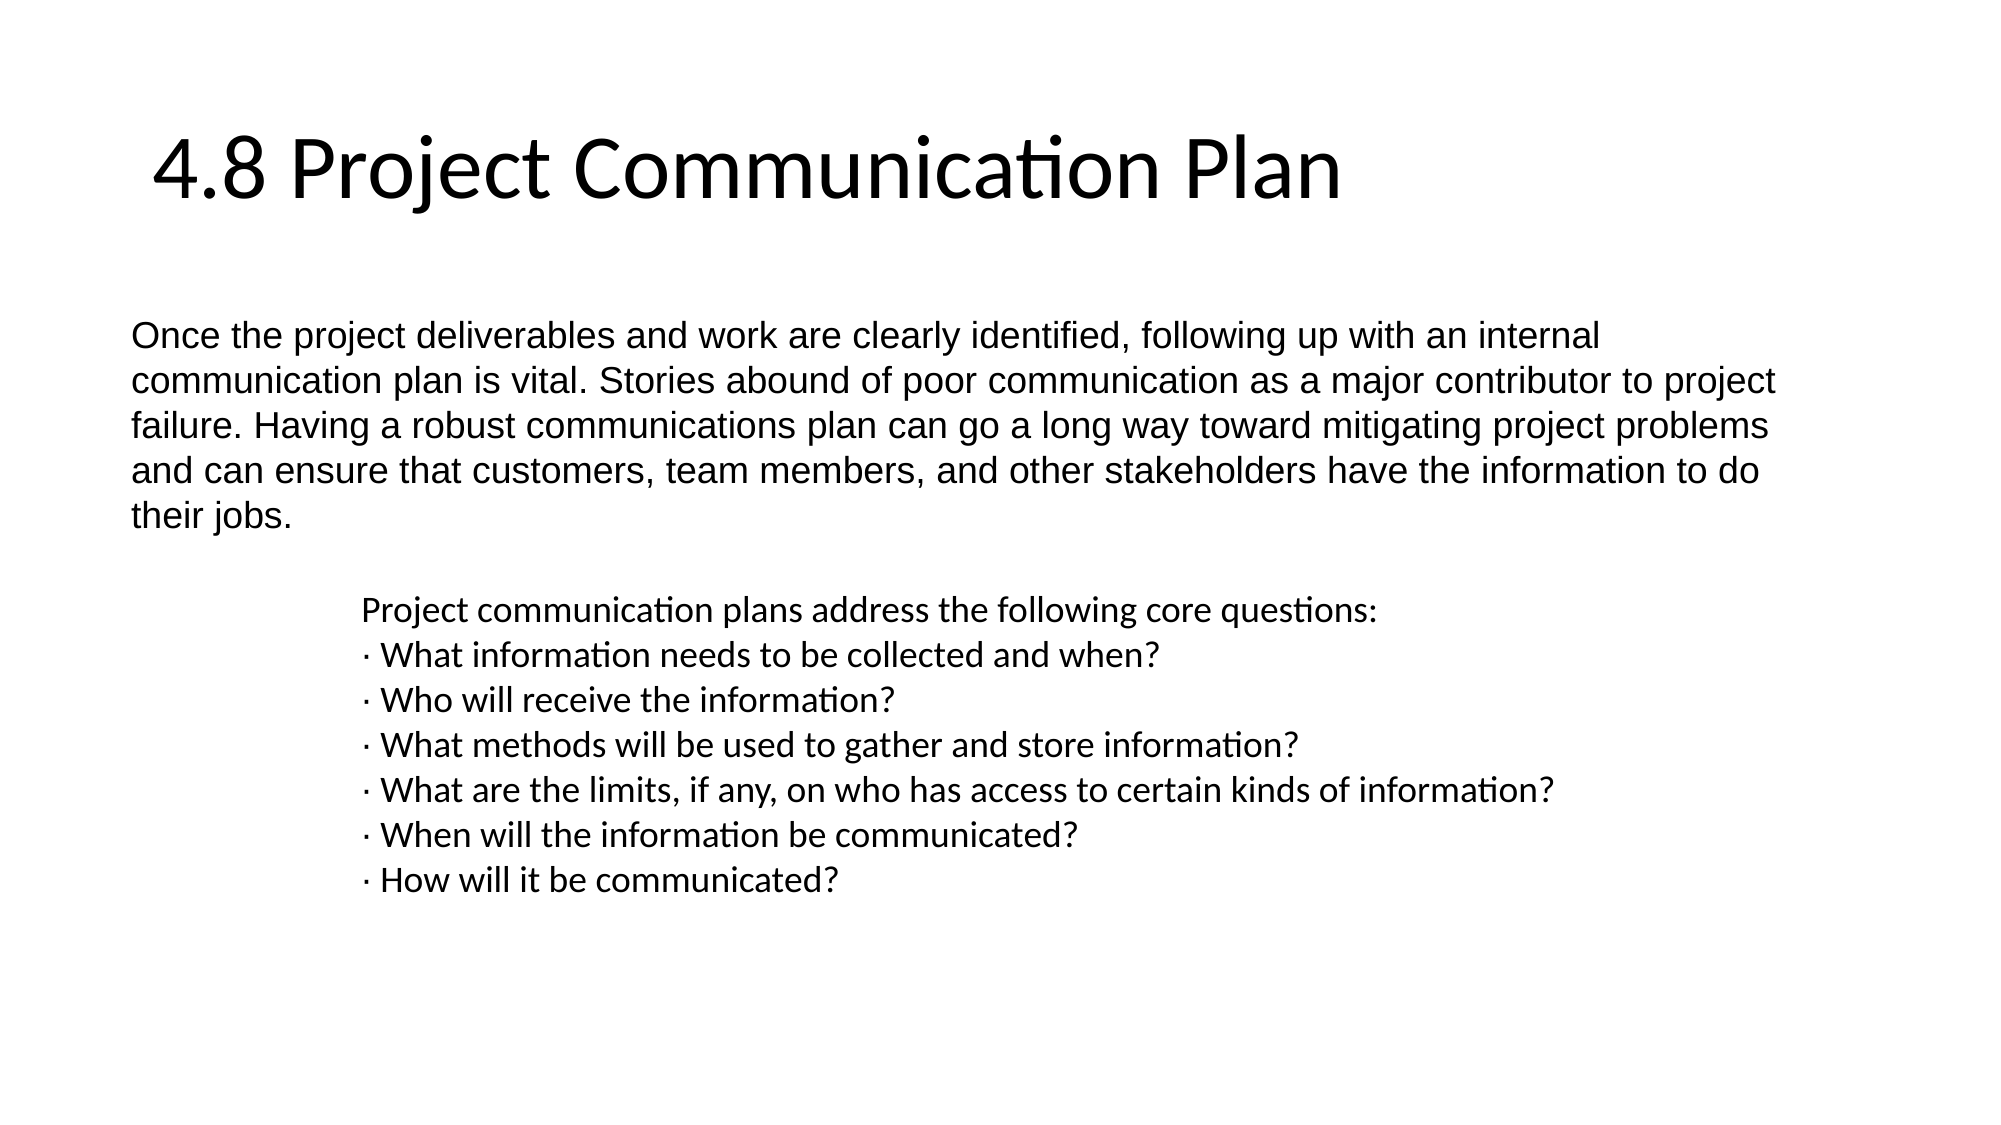

# 4.8 Project Communication Plan
Once the project deliverables and work are clearly identified, following up with an internal communication plan is vital. Stories abound of poor communication as a major contributor to project failure. Having a robust communications plan can go a long way toward mitigating project problems and can ensure that customers, team members, and other stakeholders have the information to do their jobs.
Project communication plans address the following core questions:
∙ What information needs to be collected and when?
∙ Who will receive the information?
∙ What methods will be used to gather and store information?
∙ What are the limits, if any, on who has access to certain kinds of information?
∙ When will the information be communicated?
∙ How will it be communicated?